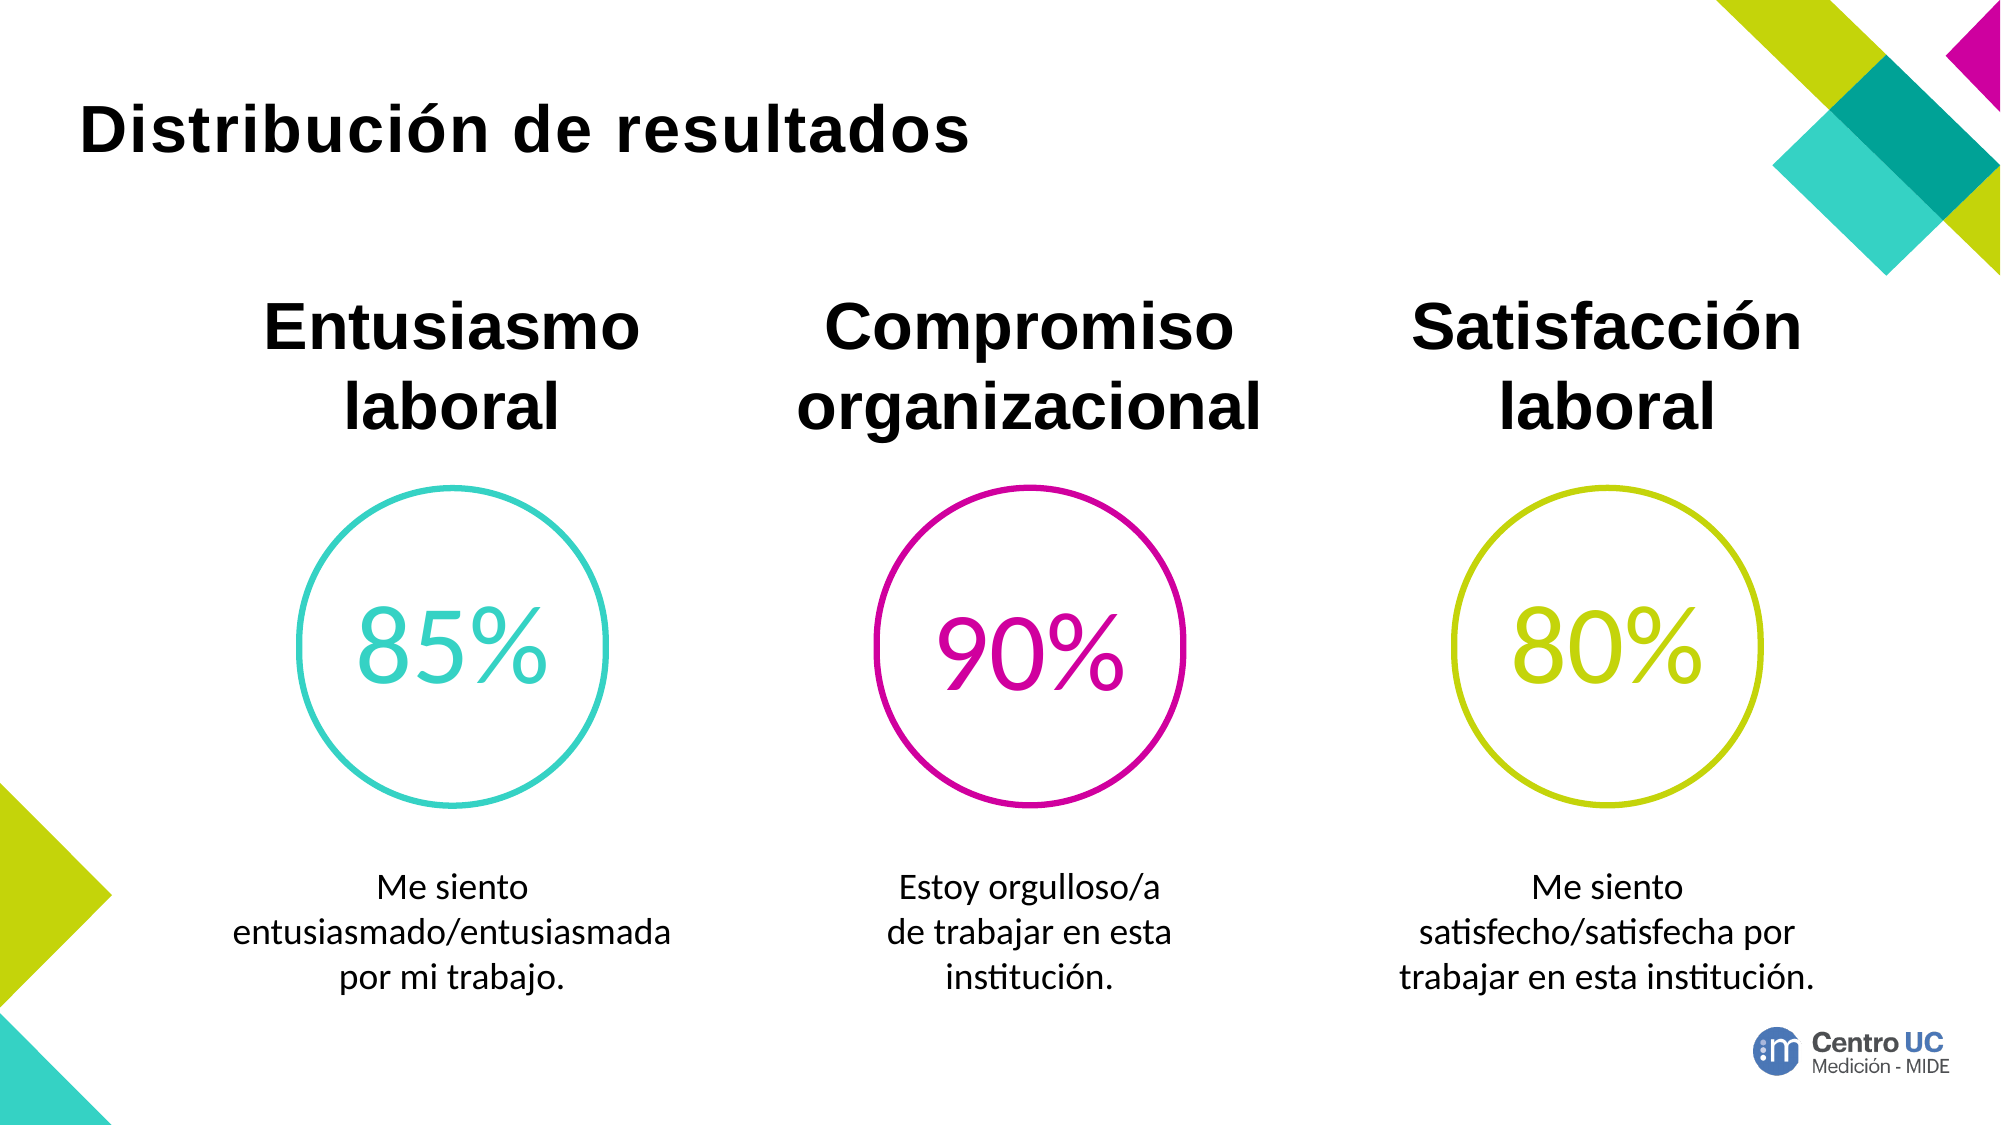

# Distribución de resultados

85%
80%
90%